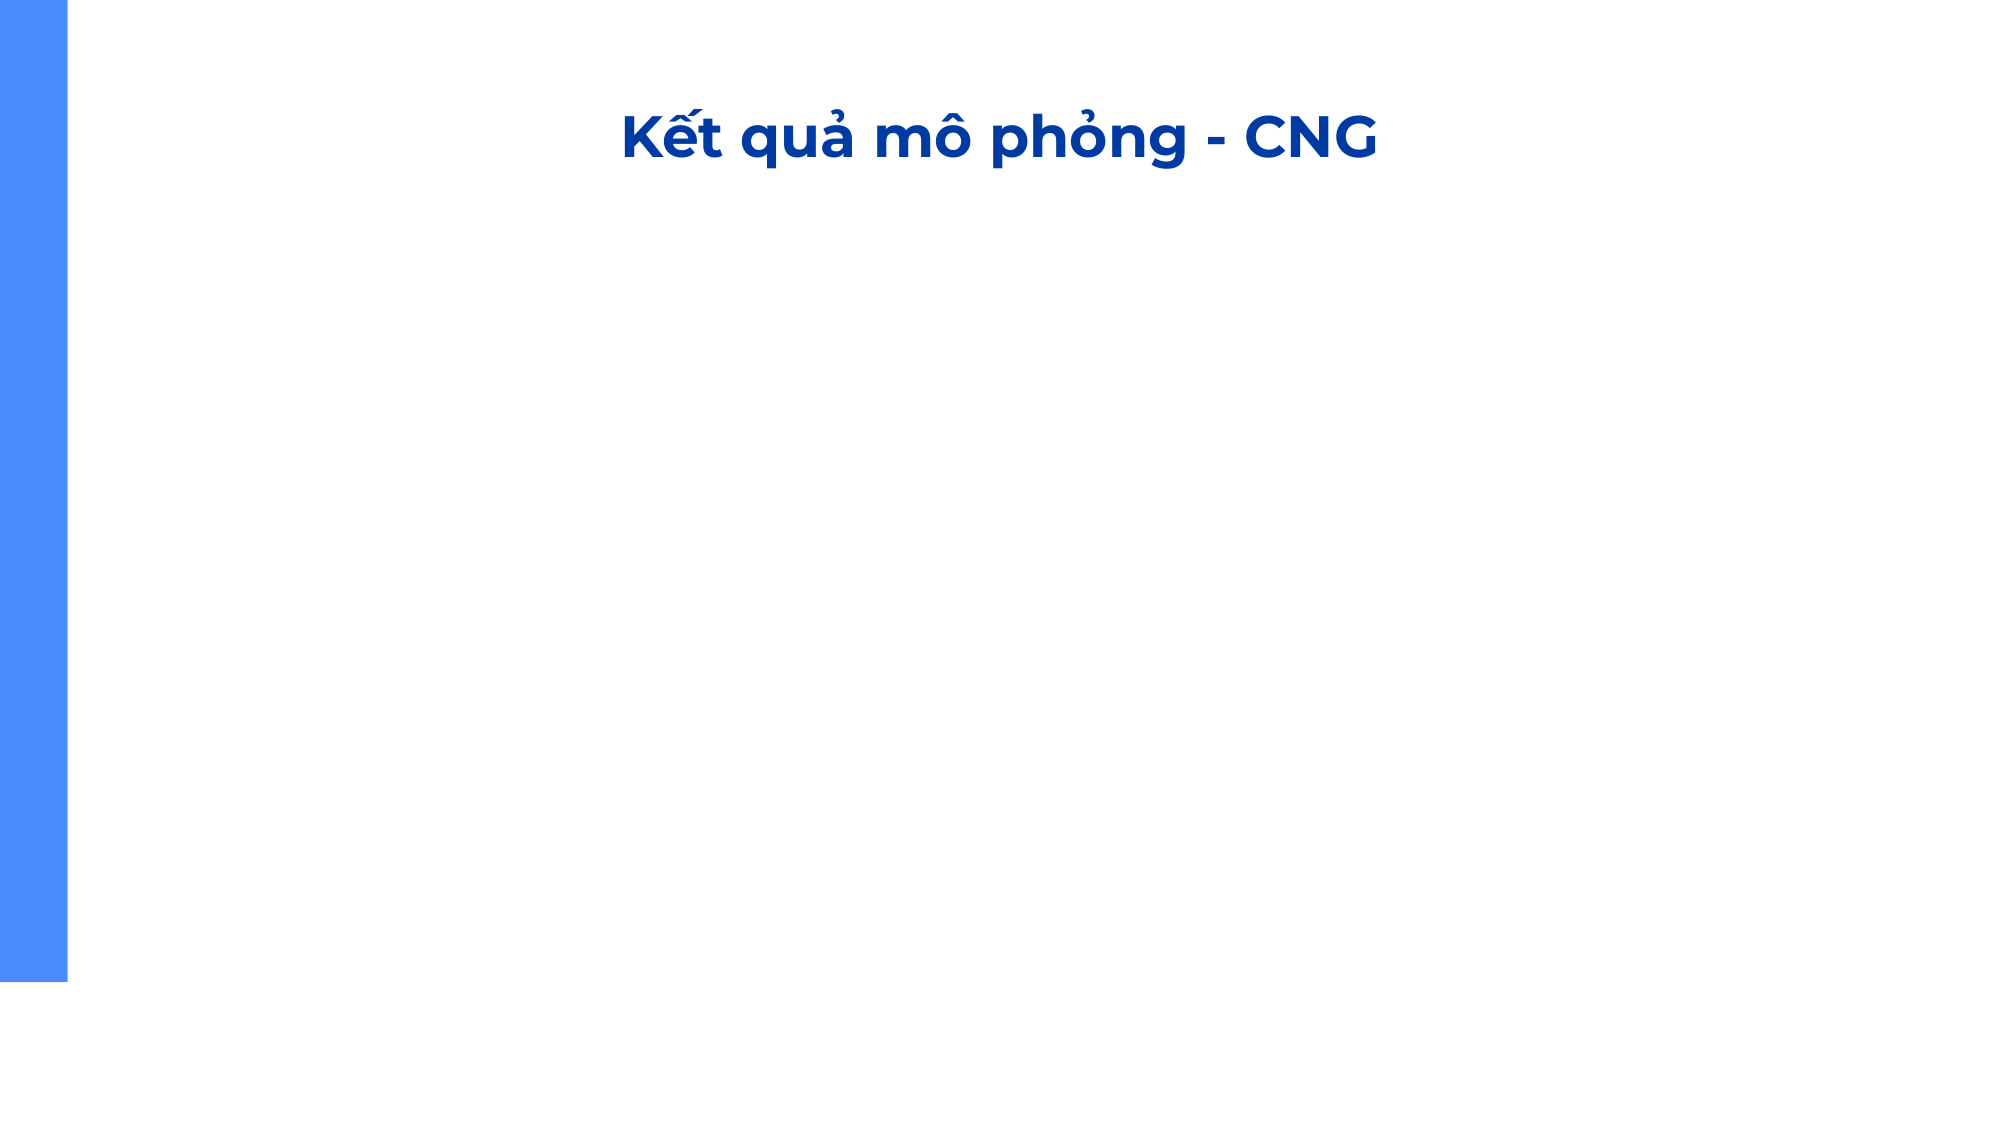

# Kết quả mô phỏng - CNG